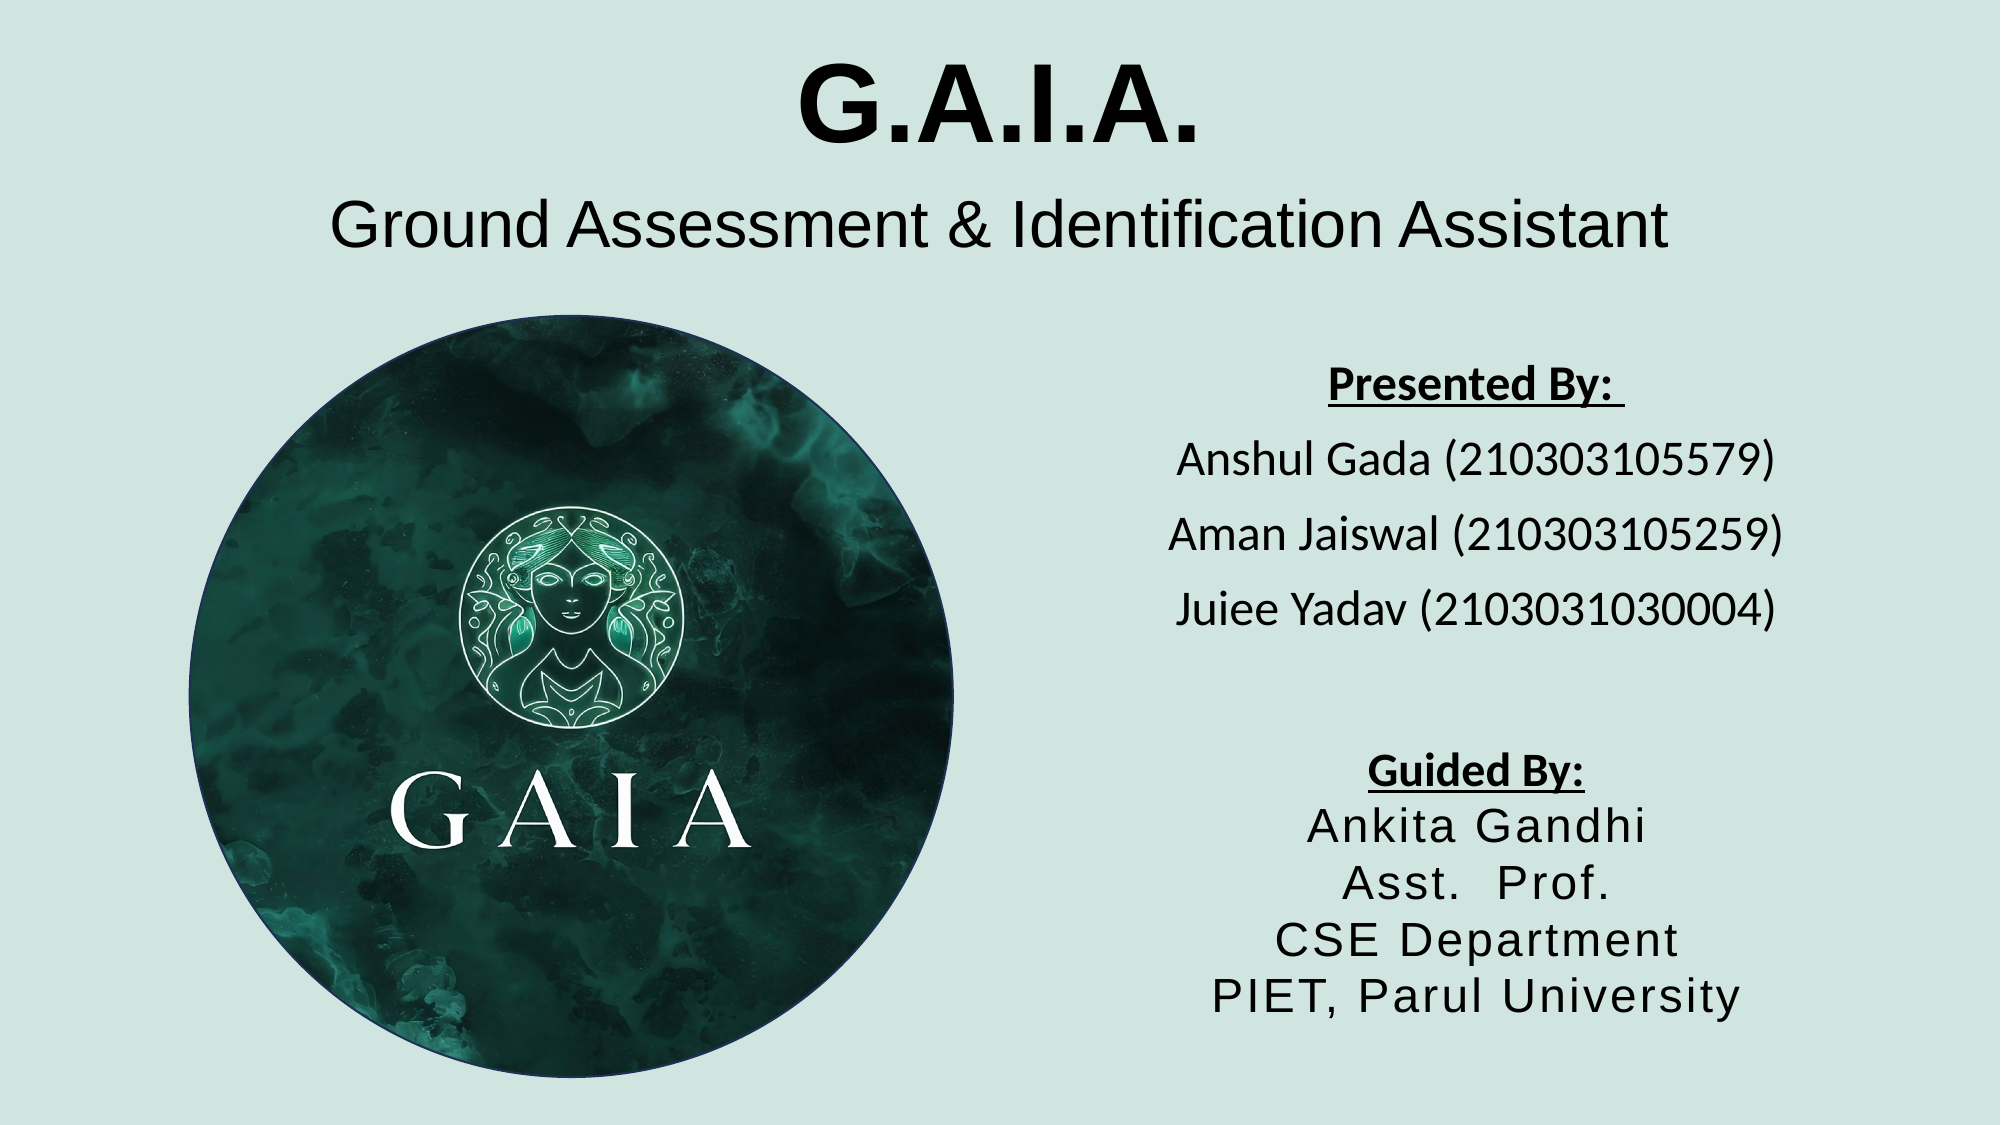

# G.A.I.A. Ground Assessment & Identification Assistant

Presented By:
Anshul Gada (210303105579)
Aman Jaiswal (210303105259)
Juiee Yadav (2103031030004)
Guided By:
Ankita Gandhi
Asst.  Prof.
CSE Department
PIET, Parul University